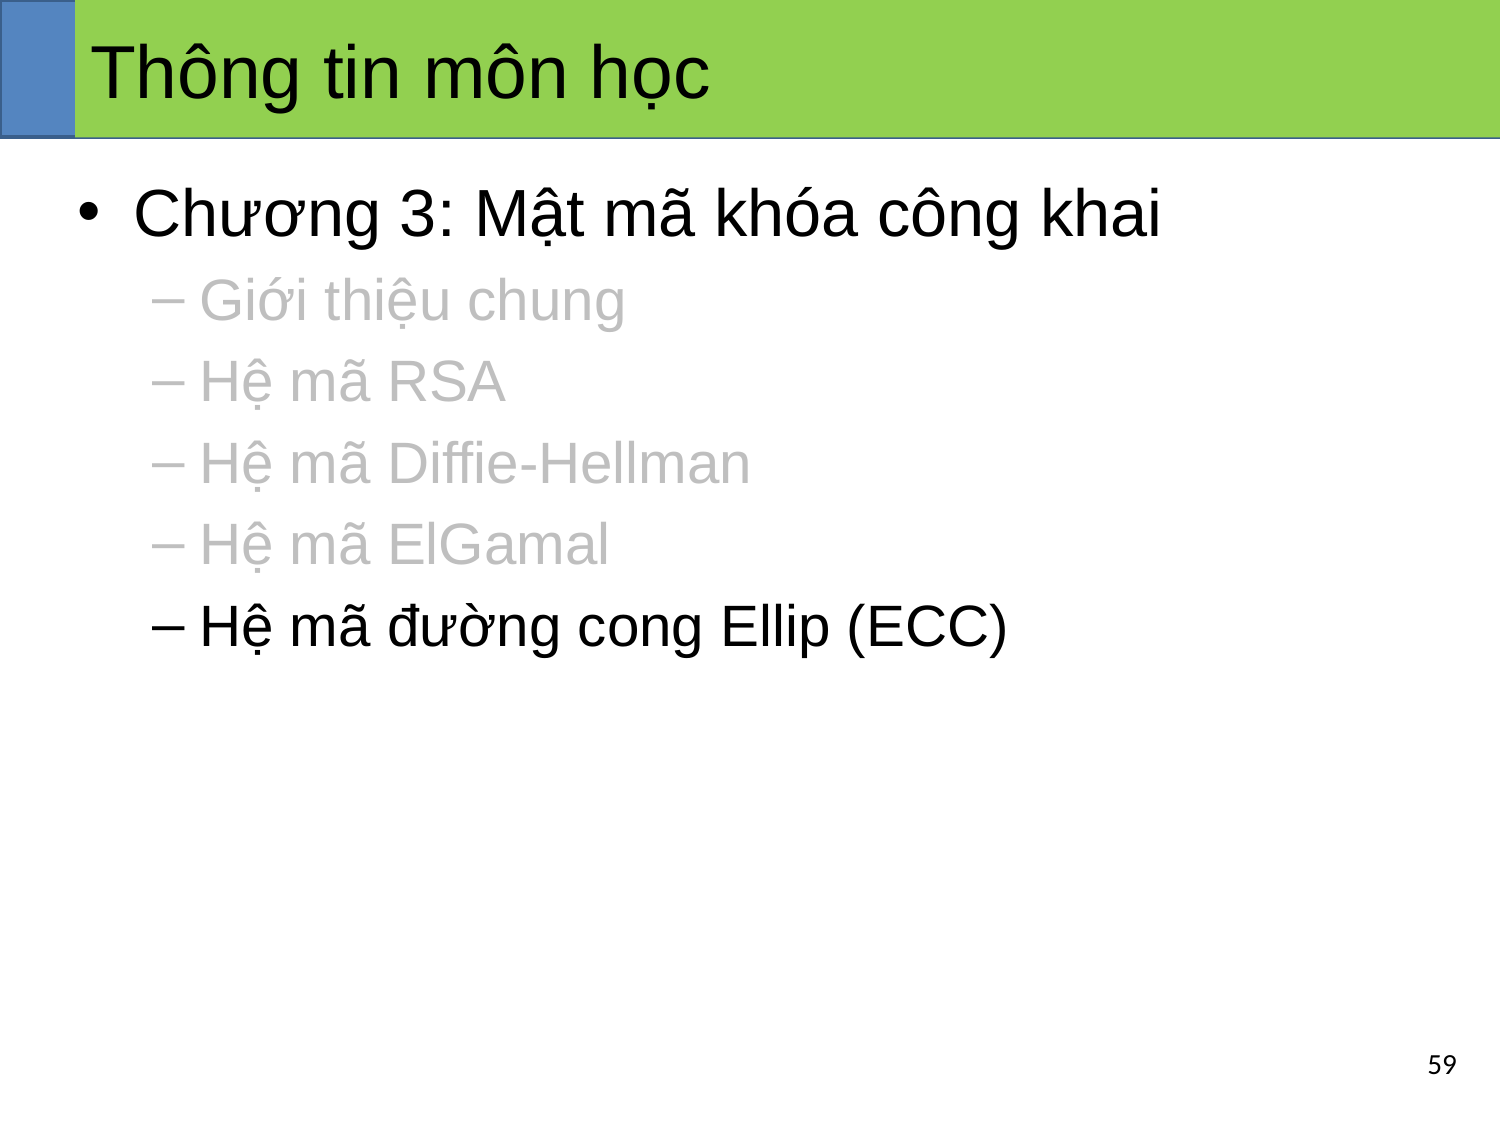

# Thông tin môn học
Chương 3: Mật mã khóa công khai
Giới thiệu chung
Hệ mã RSA
Hệ mã Diffie-Hellman
Hệ mã ElGamal
Hệ mã đường cong Ellip (ECC)

59